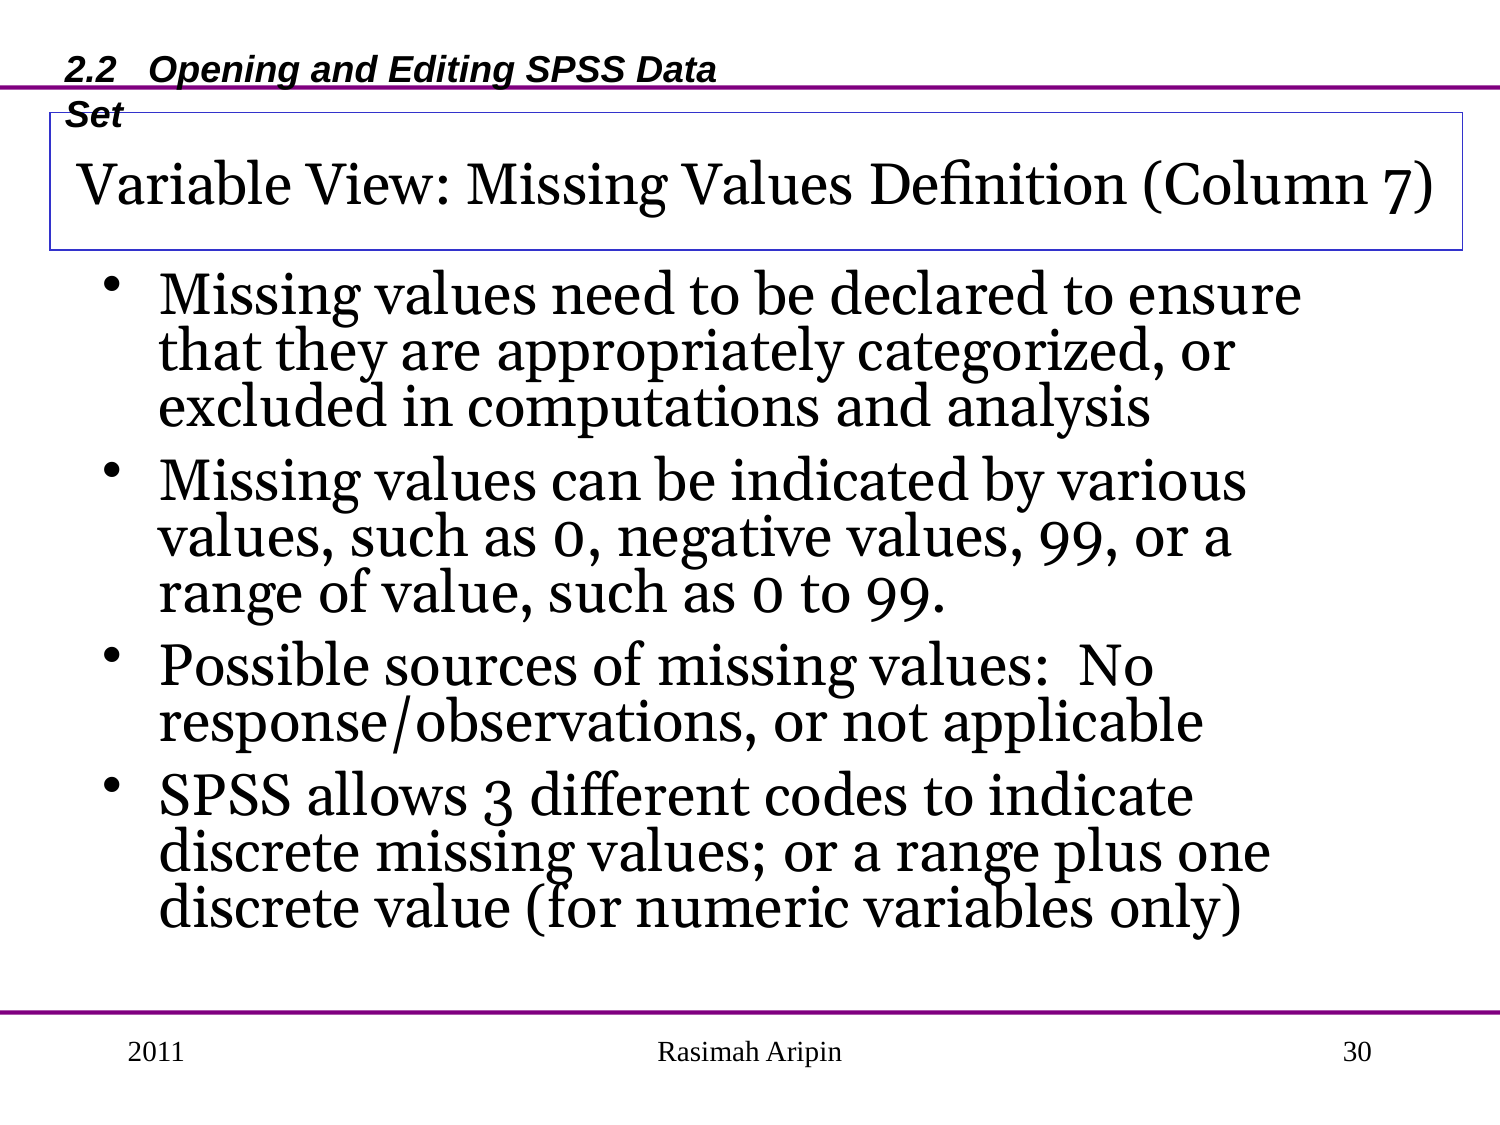

2.2   Opening and Editing SPSS Data Set
# Variable View: Missing Values Definition (Column 7)
Missing values need to be declared to ensure that they are appropriately categorized, or excluded in computations and analysis
Missing values can be indicated by various values, such as 0, negative values, 99, or a range of value, such as 0 to 99.
Possible sources of missing values:  No response/observations, or not applicable
SPSS allows 3 different codes to indicate discrete missing values; or a range plus one discrete value (for numeric variables only)
2011
Rasimah Aripin
30